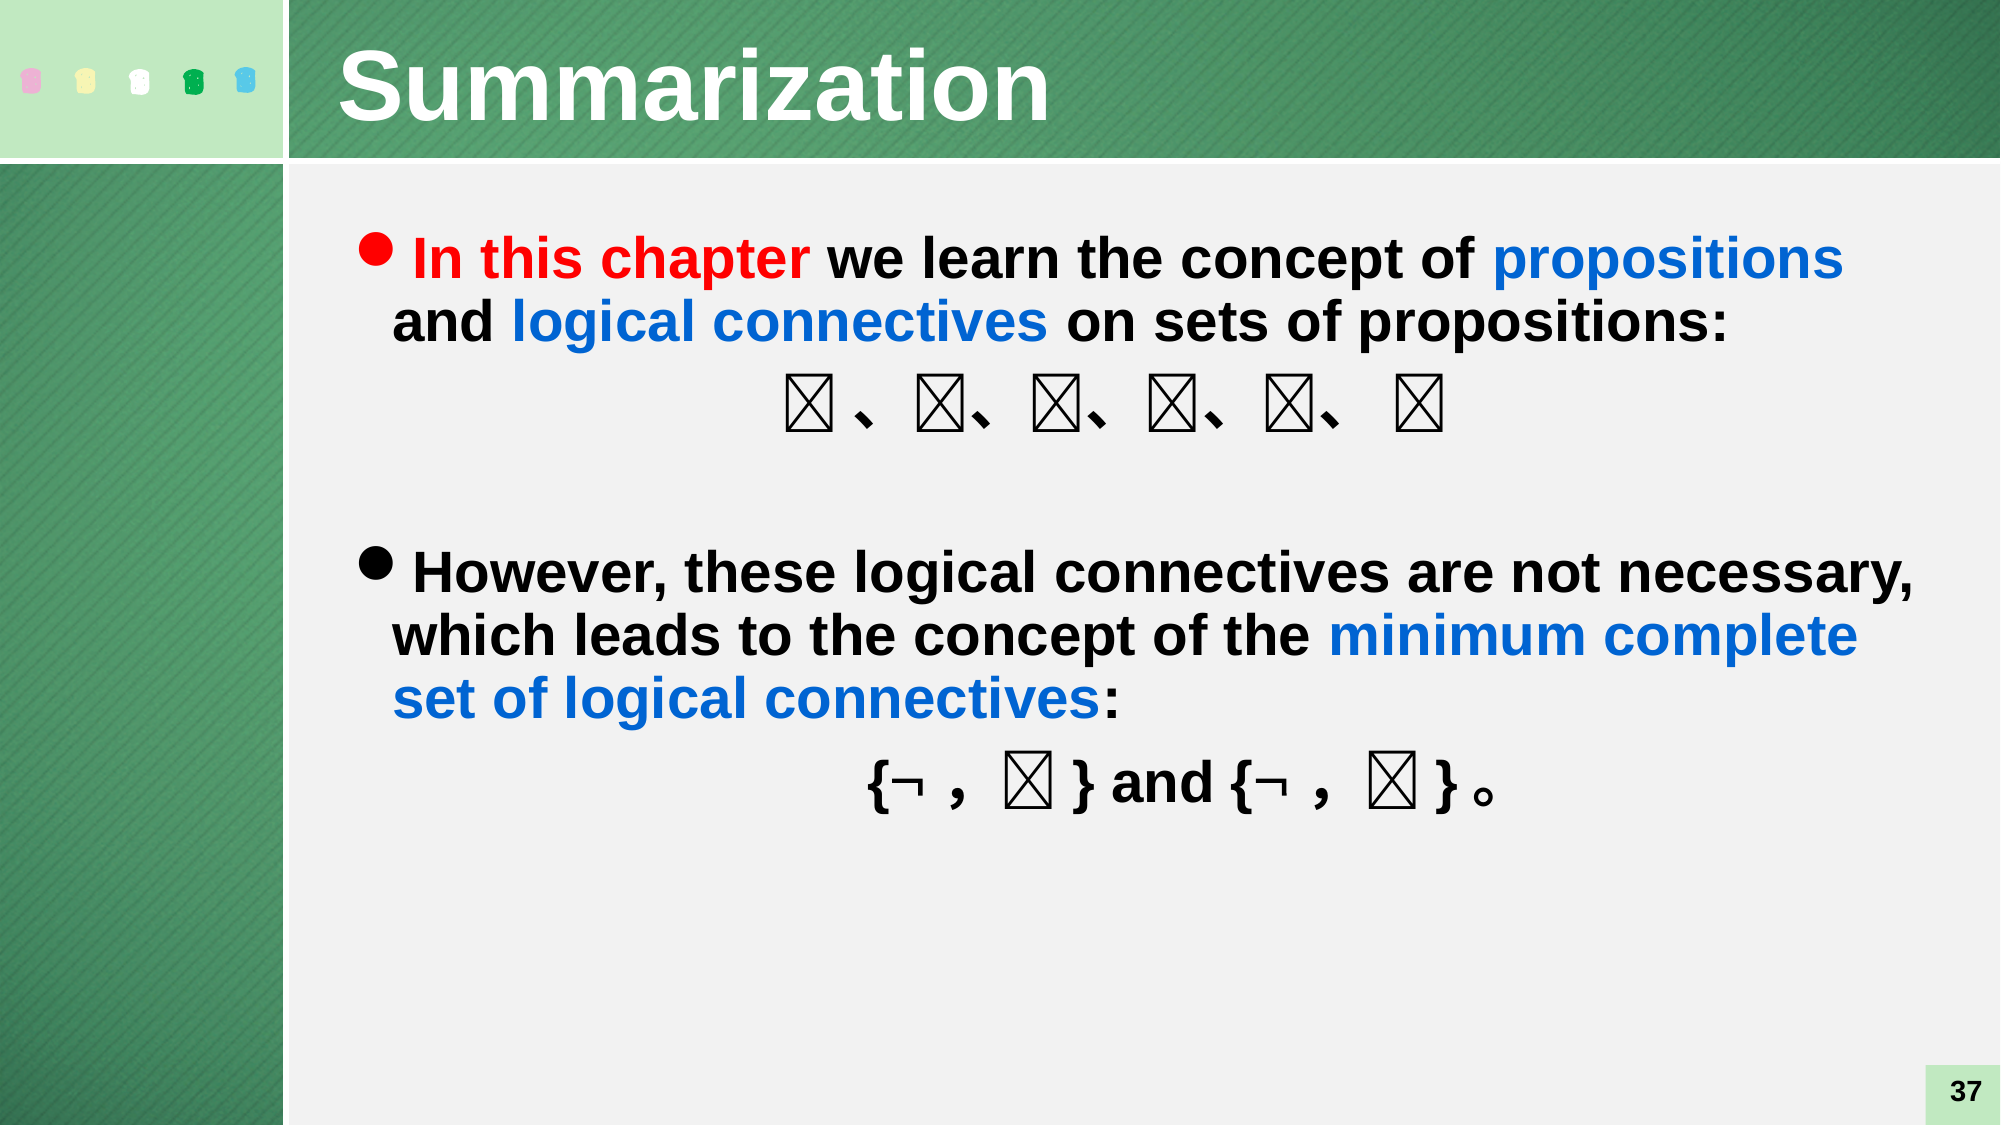

Summarization

In this chapter we learn the concept of propositions and logical connectives on sets of propositions:
 		                  ¬、∧、∨、→、↔、 ∇

However, these logical connectives are not necessary, which leads to the concept of the minimum complete set of logical connectives:
		                    {¬，∧} and {¬，∨}。